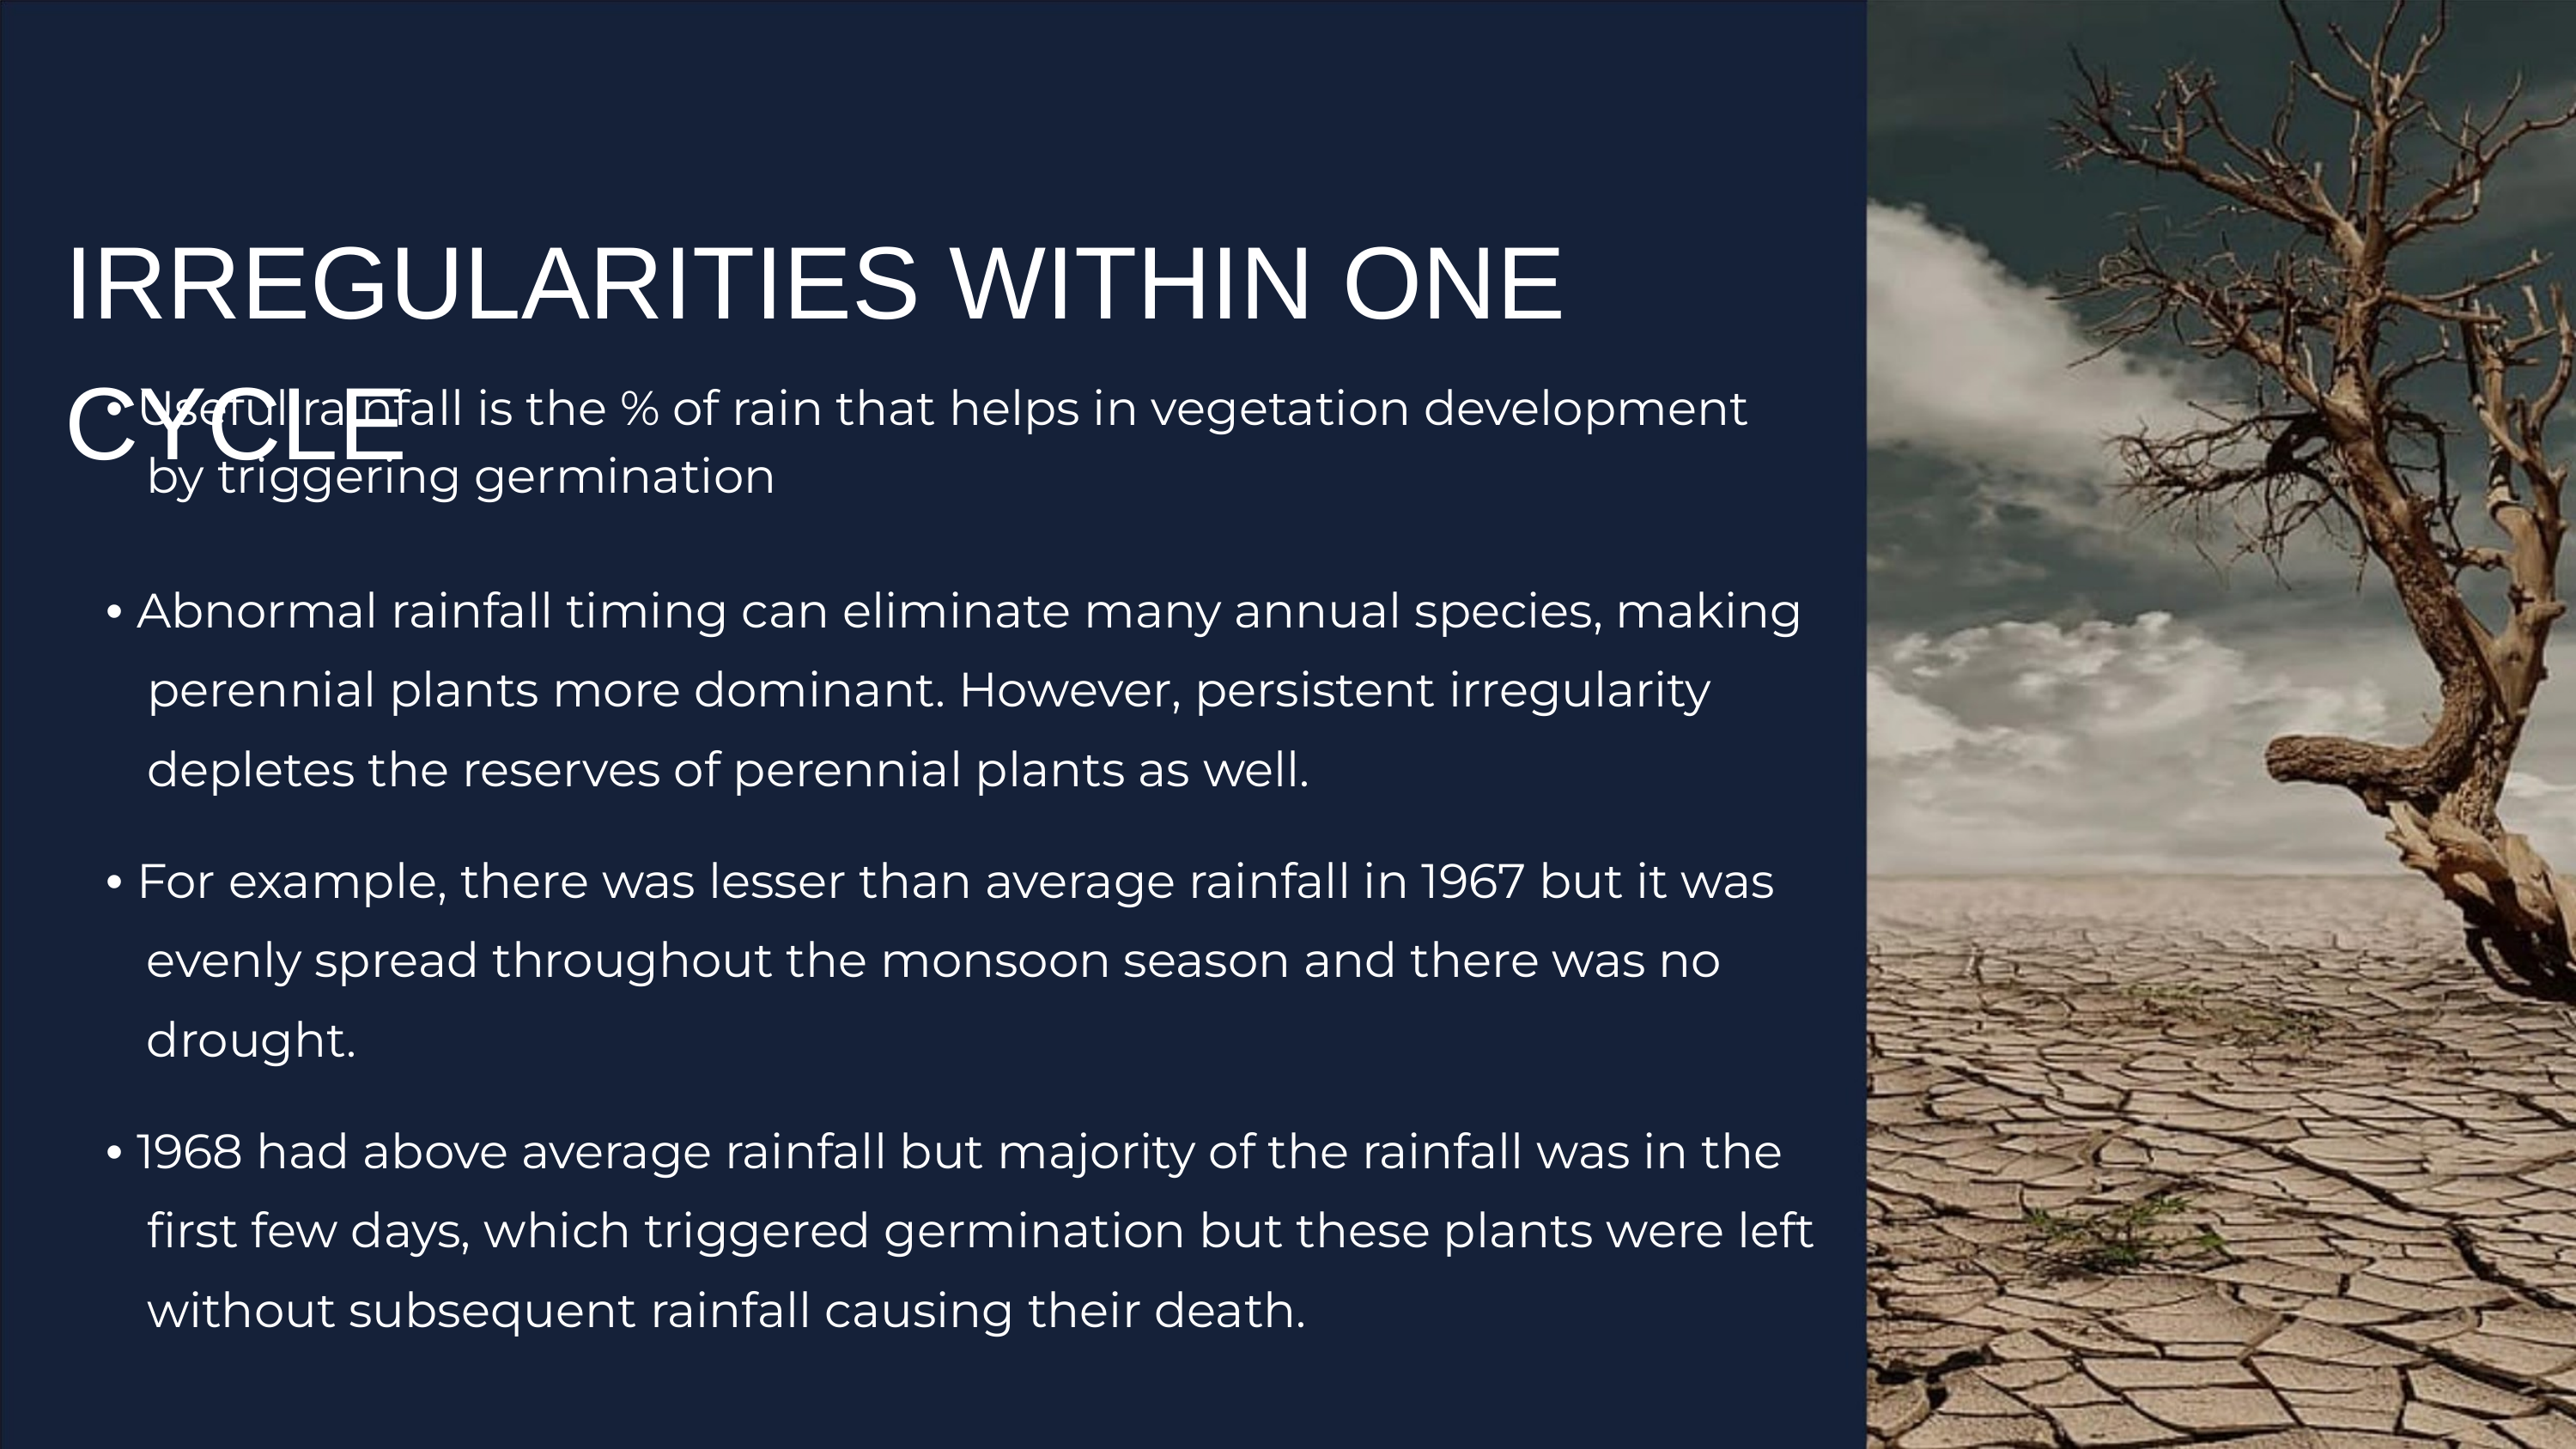

IRREGULARITIES WITHIN ONE CYCLE
• Useful rainfall is the % of rain that helps in vegetation development
by triggering germination
• Abnormal rainfall timing can eliminate many annual species, making
perennial plants more dominant. However, persistent irregularity
depletes the reserves of perennial plants as well.
• For example, there was lesser than average rainfall in 1967 but it was
evenly spread throughout the monsoon season and there was no
drought.
• 1968 had above average rainfall but majority of the rainfall was in the
first few days, which triggered germination but these plants were left
without subsequent rainfall causing their death.